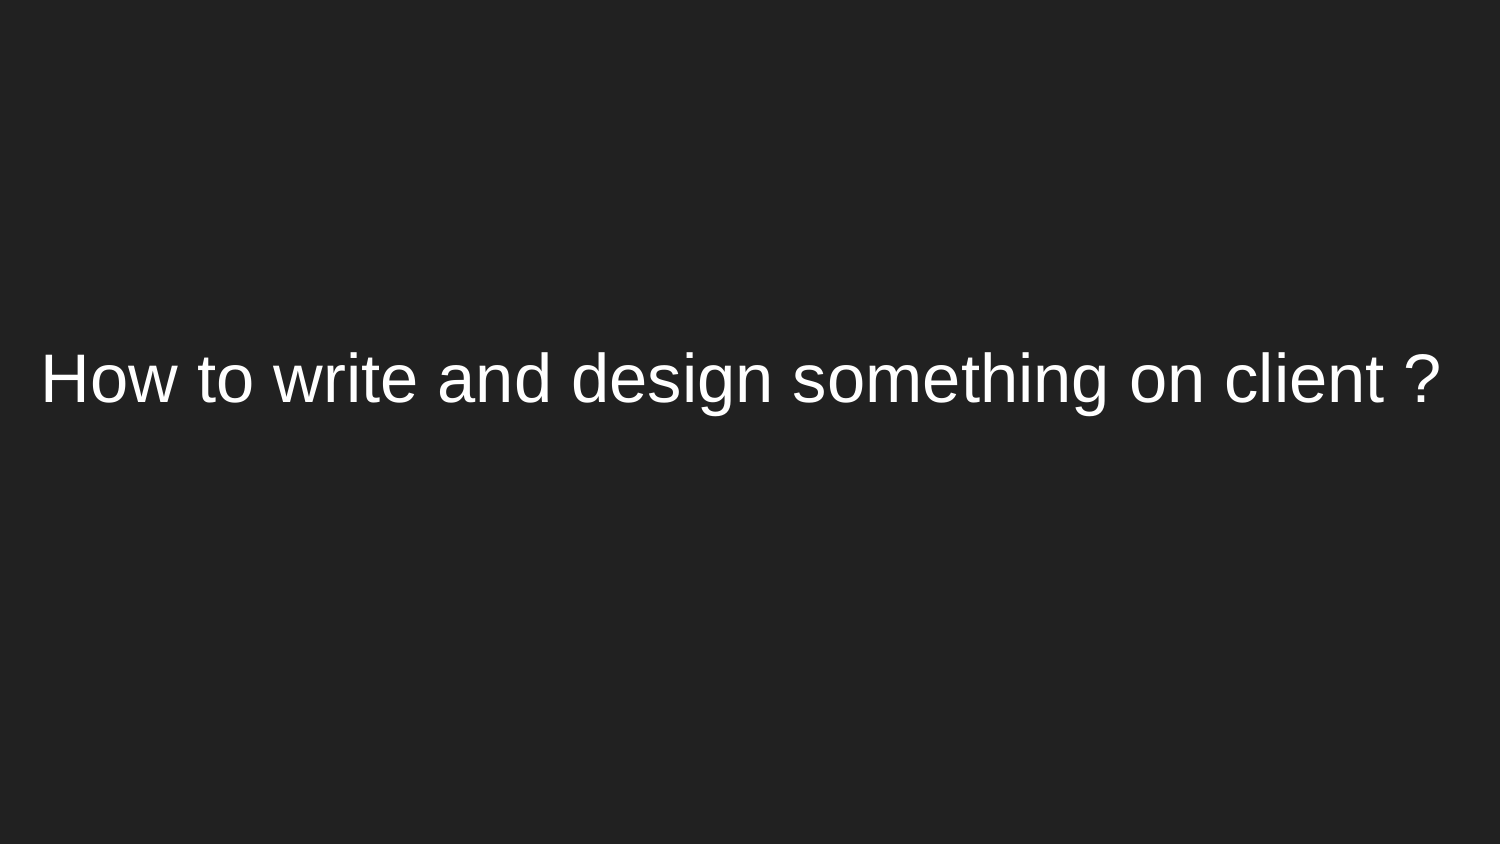

How to write and design something on client ?